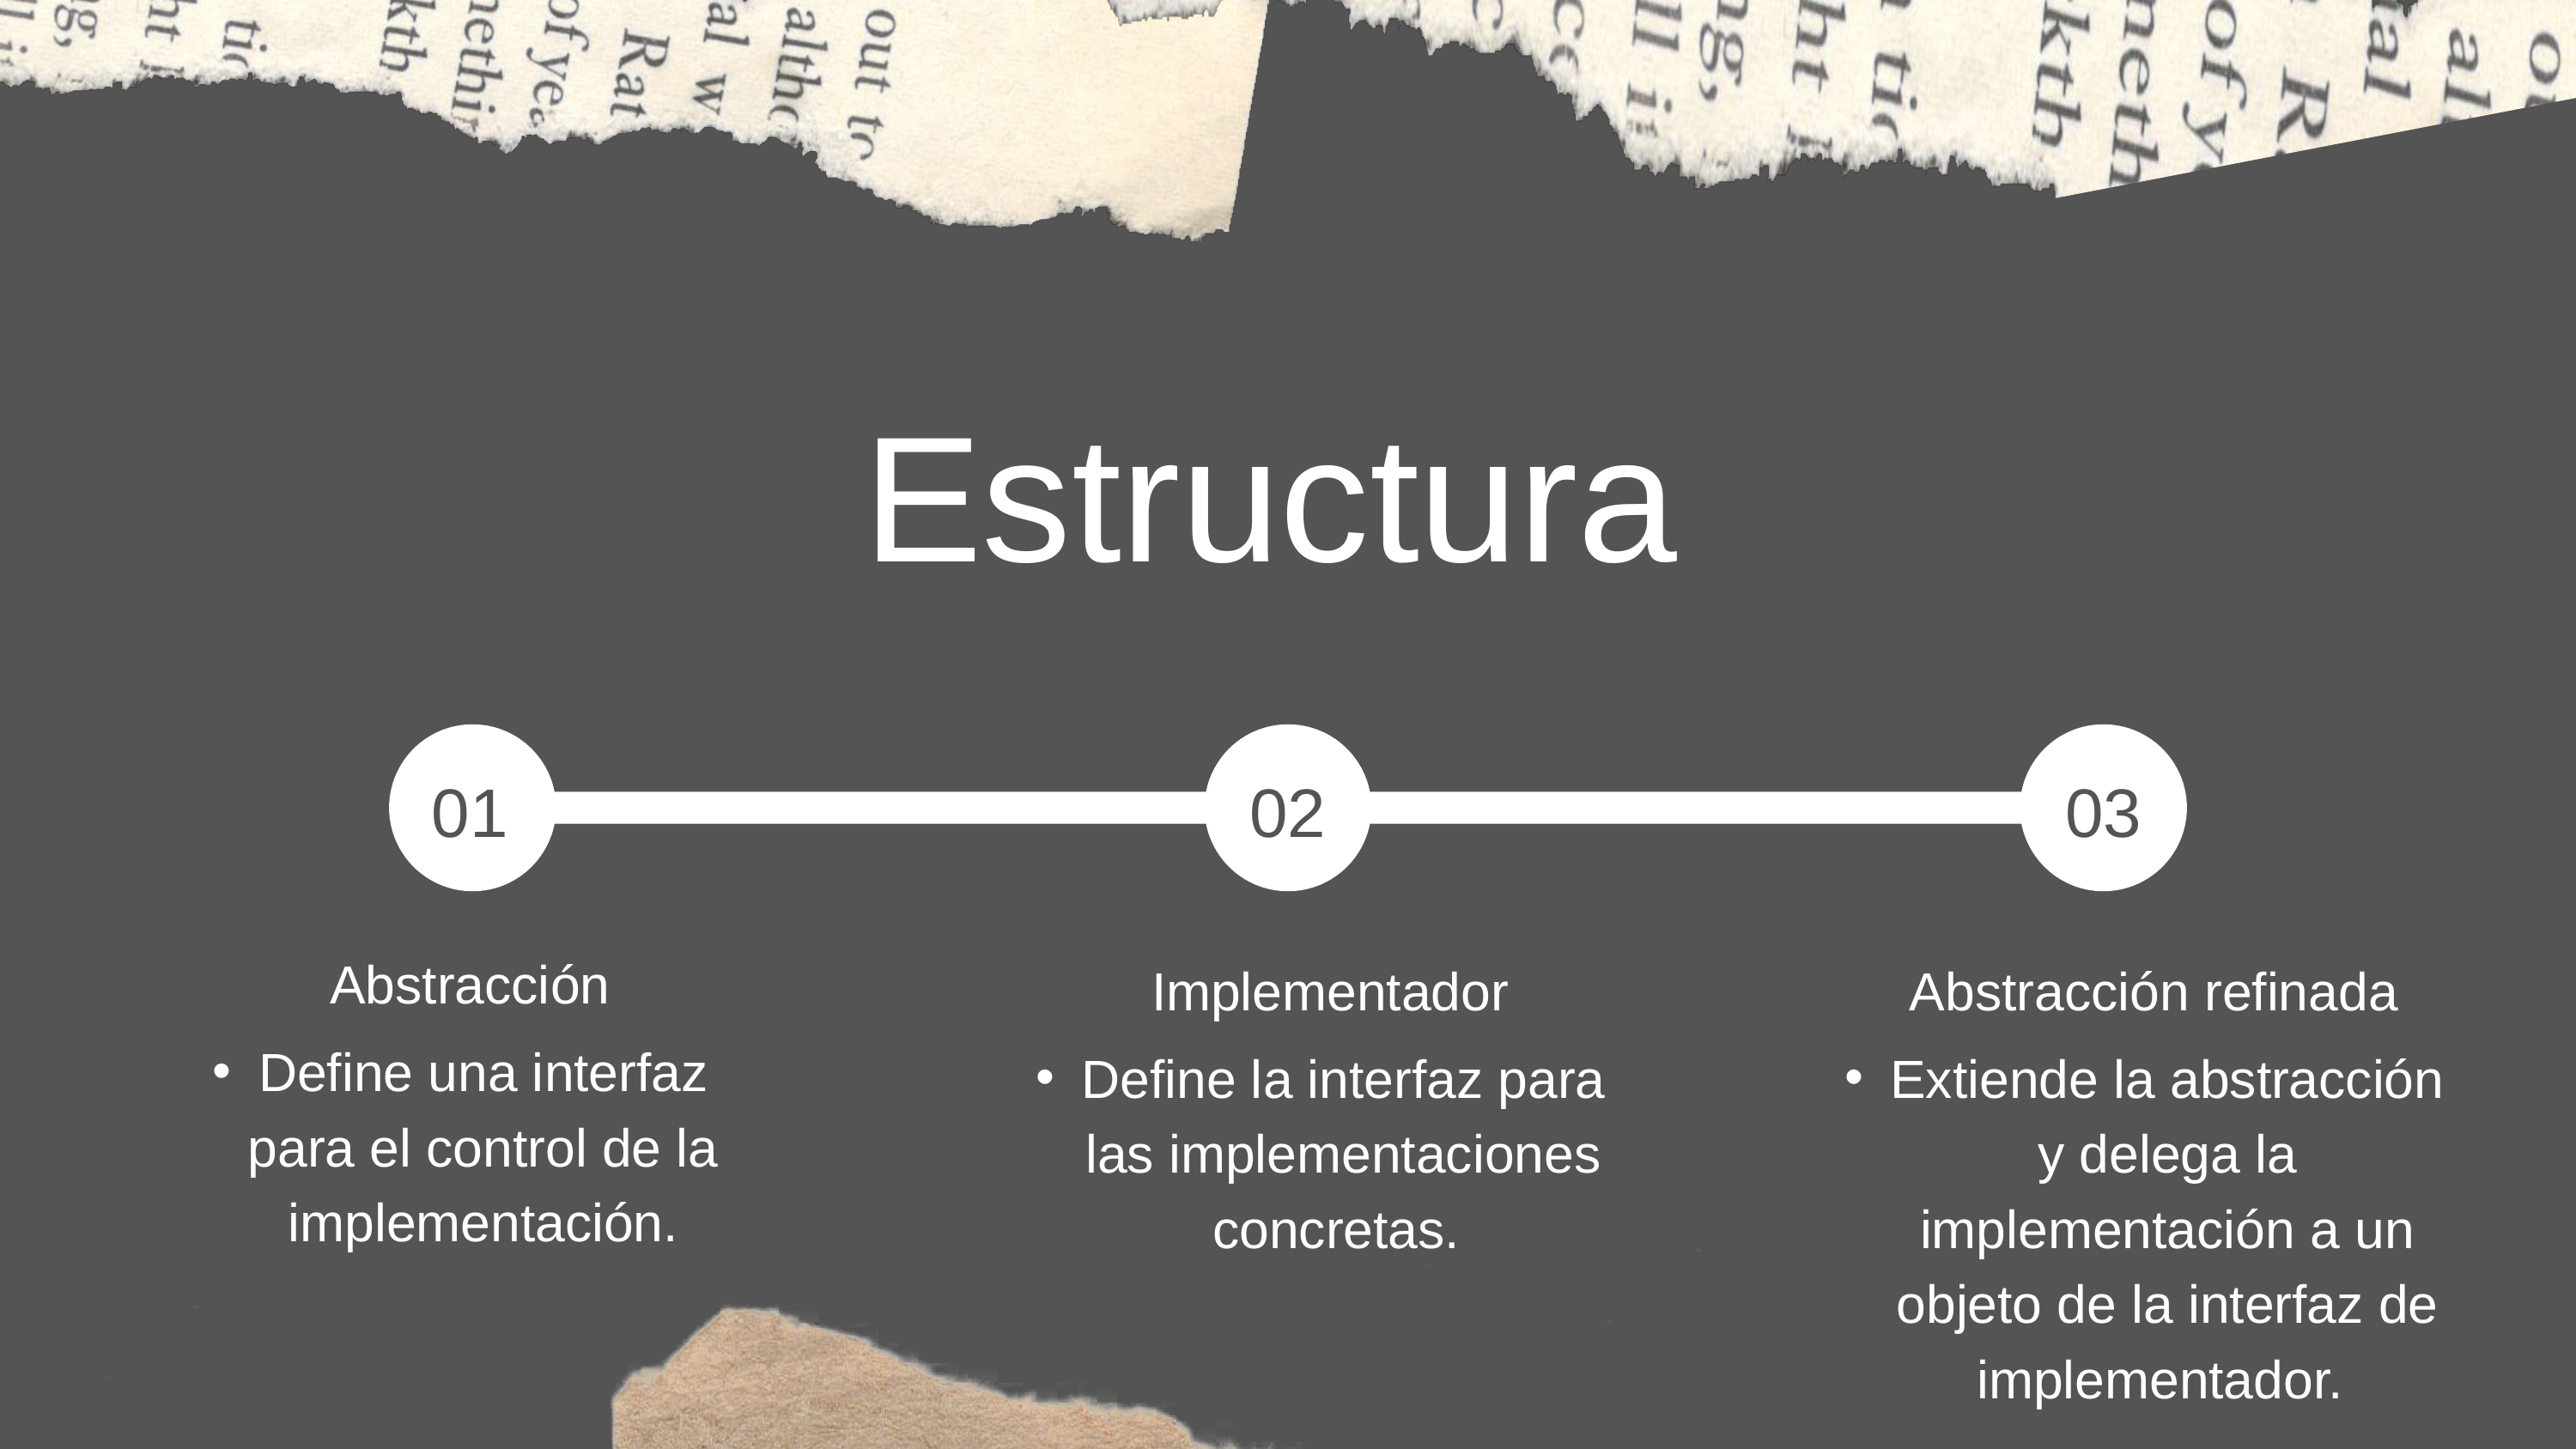

Estructura

01
02
03

Abstracción
Implementador
Abstracción refinada
Define una interfaz para el control de la implementación.
Define la interfaz para las implementaciones concretas.

Extiende la abstracción y delega la implementación a un objeto de la interfaz de implementador.